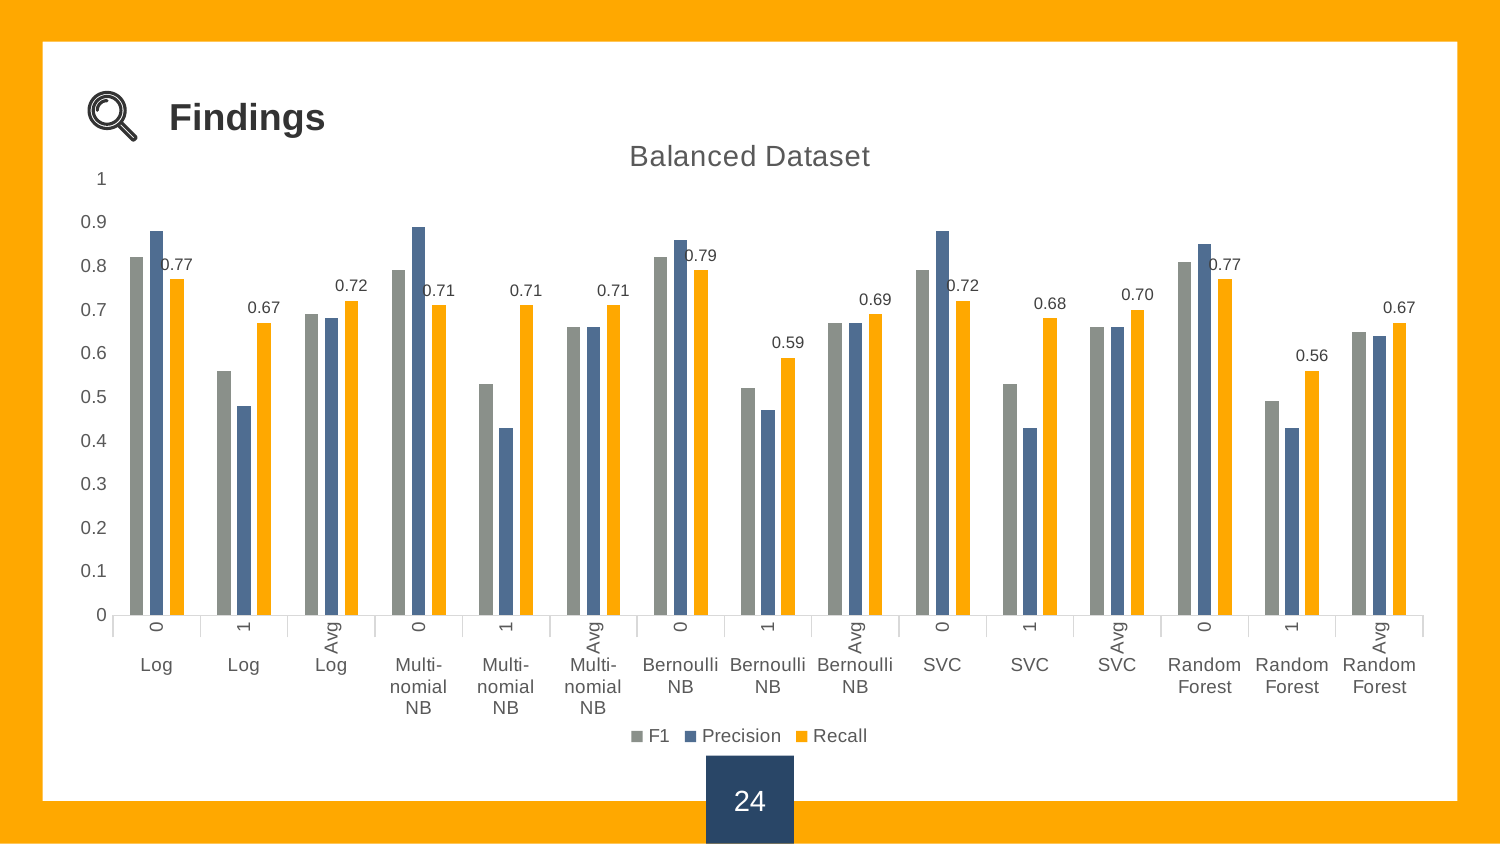

Findings

### Chart: Balanced Dataset

| Category | F1 | Precision | Recall |
|---|---|---|---|
| 0 | 0.82 | 0.88 | 0.77 |
| 1 | 0.56 | 0.48 | 0.67 |
| Avg | 0.69 | 0.68 | 0.72 |
| 0 | 0.79 | 0.89 | 0.71 |
| 1 | 0.53 | 0.43 | 0.71 |
| Avg | 0.66 | 0.66 | 0.71 |
| 0 | 0.82 | 0.86 | 0.79 |
| 1 | 0.52 | 0.47 | 0.59 |
| Avg | 0.67 | 0.67 | 0.69 |
| 0 | 0.79 | 0.88 | 0.72 |
| 1 | 0.53 | 0.43 | 0.68 |
| Avg | 0.66 | 0.66 | 0.7 |
| 0 | 0.81 | 0.85 | 0.77 |
| 1 | 0.49 | 0.43 | 0.56 |
| Avg | 0.65 | 0.64 | 0.67 |
24